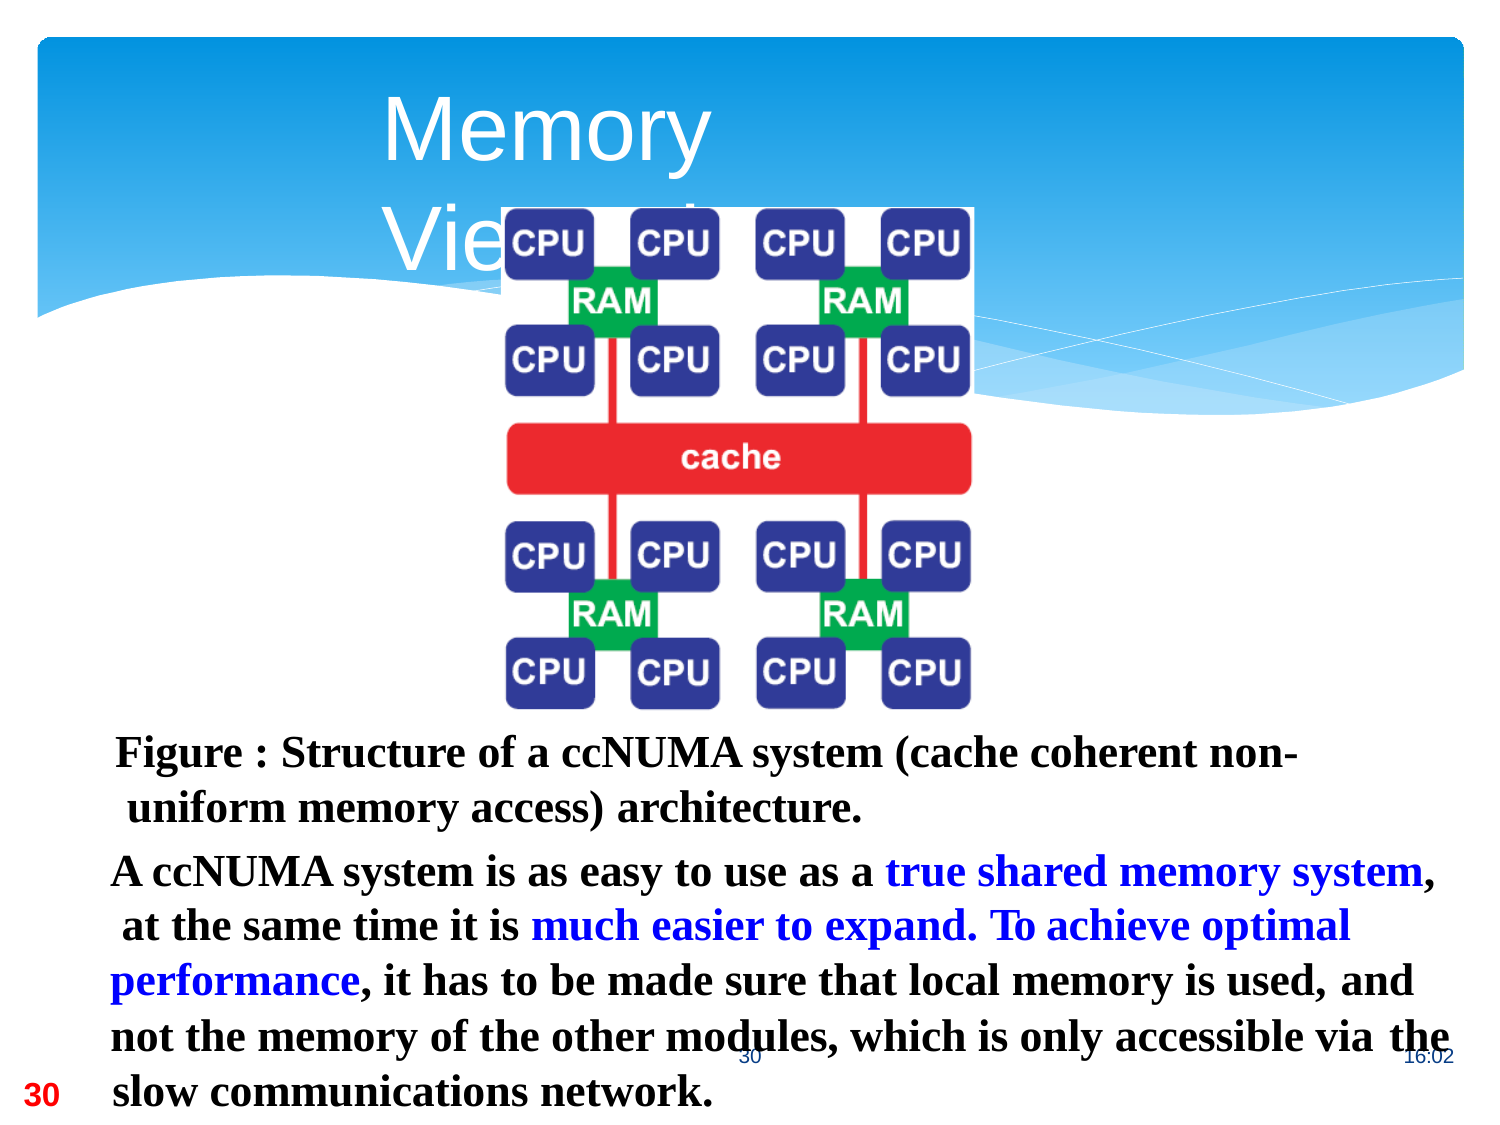

# Memory Viewpoint

Figure : Structure of a ccNUMA system (cache coherent non-  uniform memory access) architecture.
A ccNUMA system is as easy to use as a true shared memory system,  at the same time it is much easier to expand. To achieve optimal  performance, it has to be made sure that local memory is used, and
not the memory of the other modules, which is only accessible via the
30	16:02
30	slow communications network.